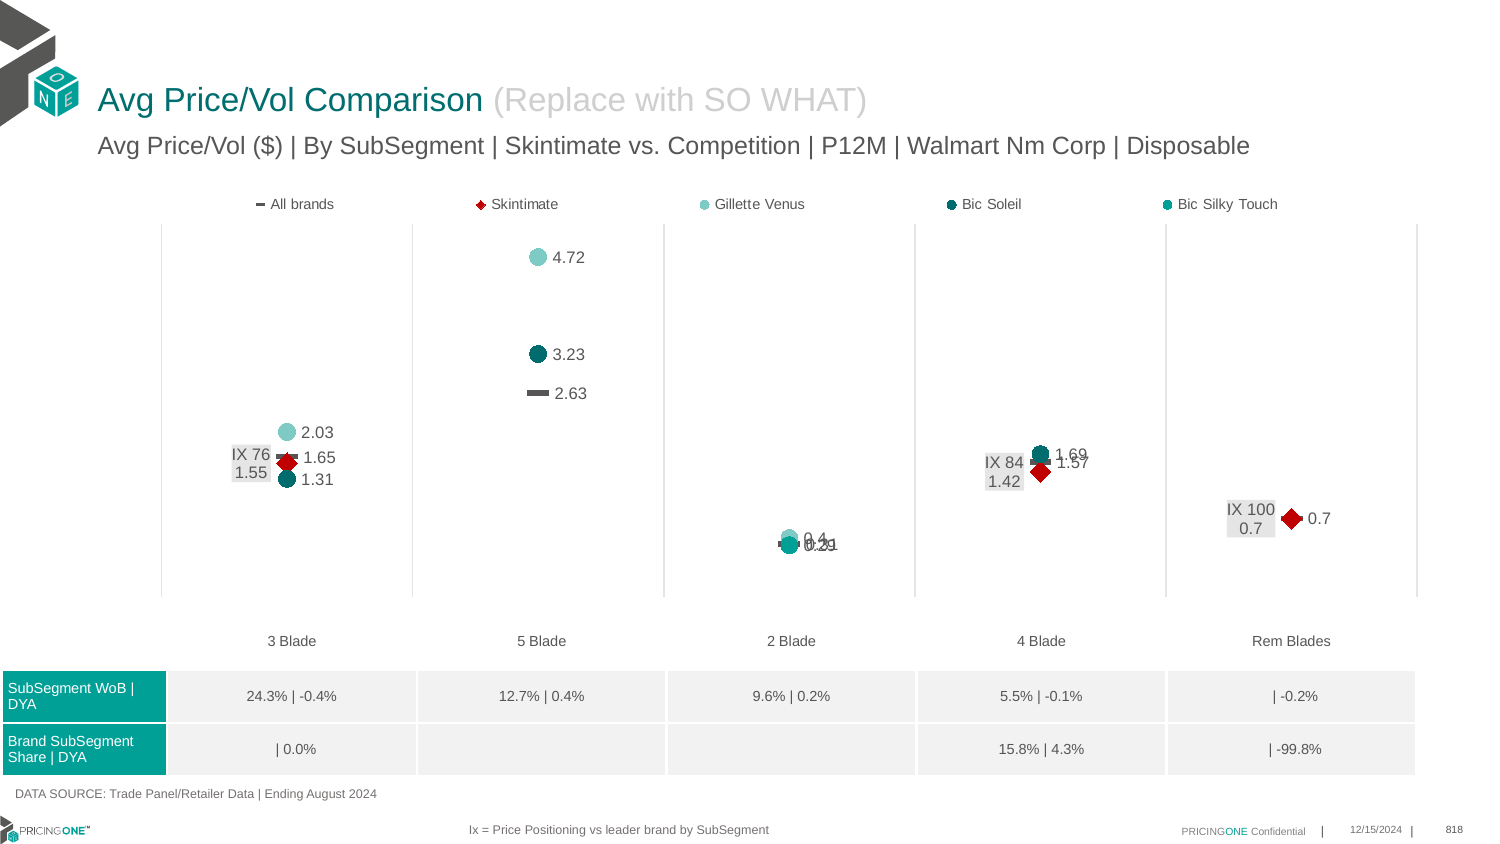

# Avg Price/Vol Comparison (Replace with SO WHAT)
Avg Price/Vol ($) | By SubSegment | Skintimate vs. Competition | P12M | Walmart Nm Corp | Disposable

### Chart

| Category | All brands | Skintimate | Gillette Venus | Bic Soleil | Bic Silky Touch |
|---|---|---|---|---|---|
| IX 76 | 1.65 | 1.55 | 2.03 | 1.31 | None |
| None | 2.63 | None | 4.72 | 3.23 | None |
| None | 0.31 | None | 0.4 | None | 0.29 |
| IX 84 | 1.57 | 1.42 | None | 1.69 | None |
| IX 100 | 0.7 | 0.7 | None | None | None |
|  | 3 Blade | 5 Blade | 2 Blade | 4 Blade | Rem Blades |
| --- | --- | --- | --- | --- | --- |
| SubSegment WoB | DYA | 24.3% | -0.4% | 12.7% | 0.4% | 9.6% | 0.2% | 5.5% | -0.1% | | -0.2% |
| Brand SubSegment Share | DYA | | 0.0% |  |  | 15.8% | 4.3% | | -99.8% |
DATA SOURCE: Trade Panel/Retailer Data | Ending August 2024
Ix = Price Positioning vs leader brand by SubSegment
12/15/2024
818